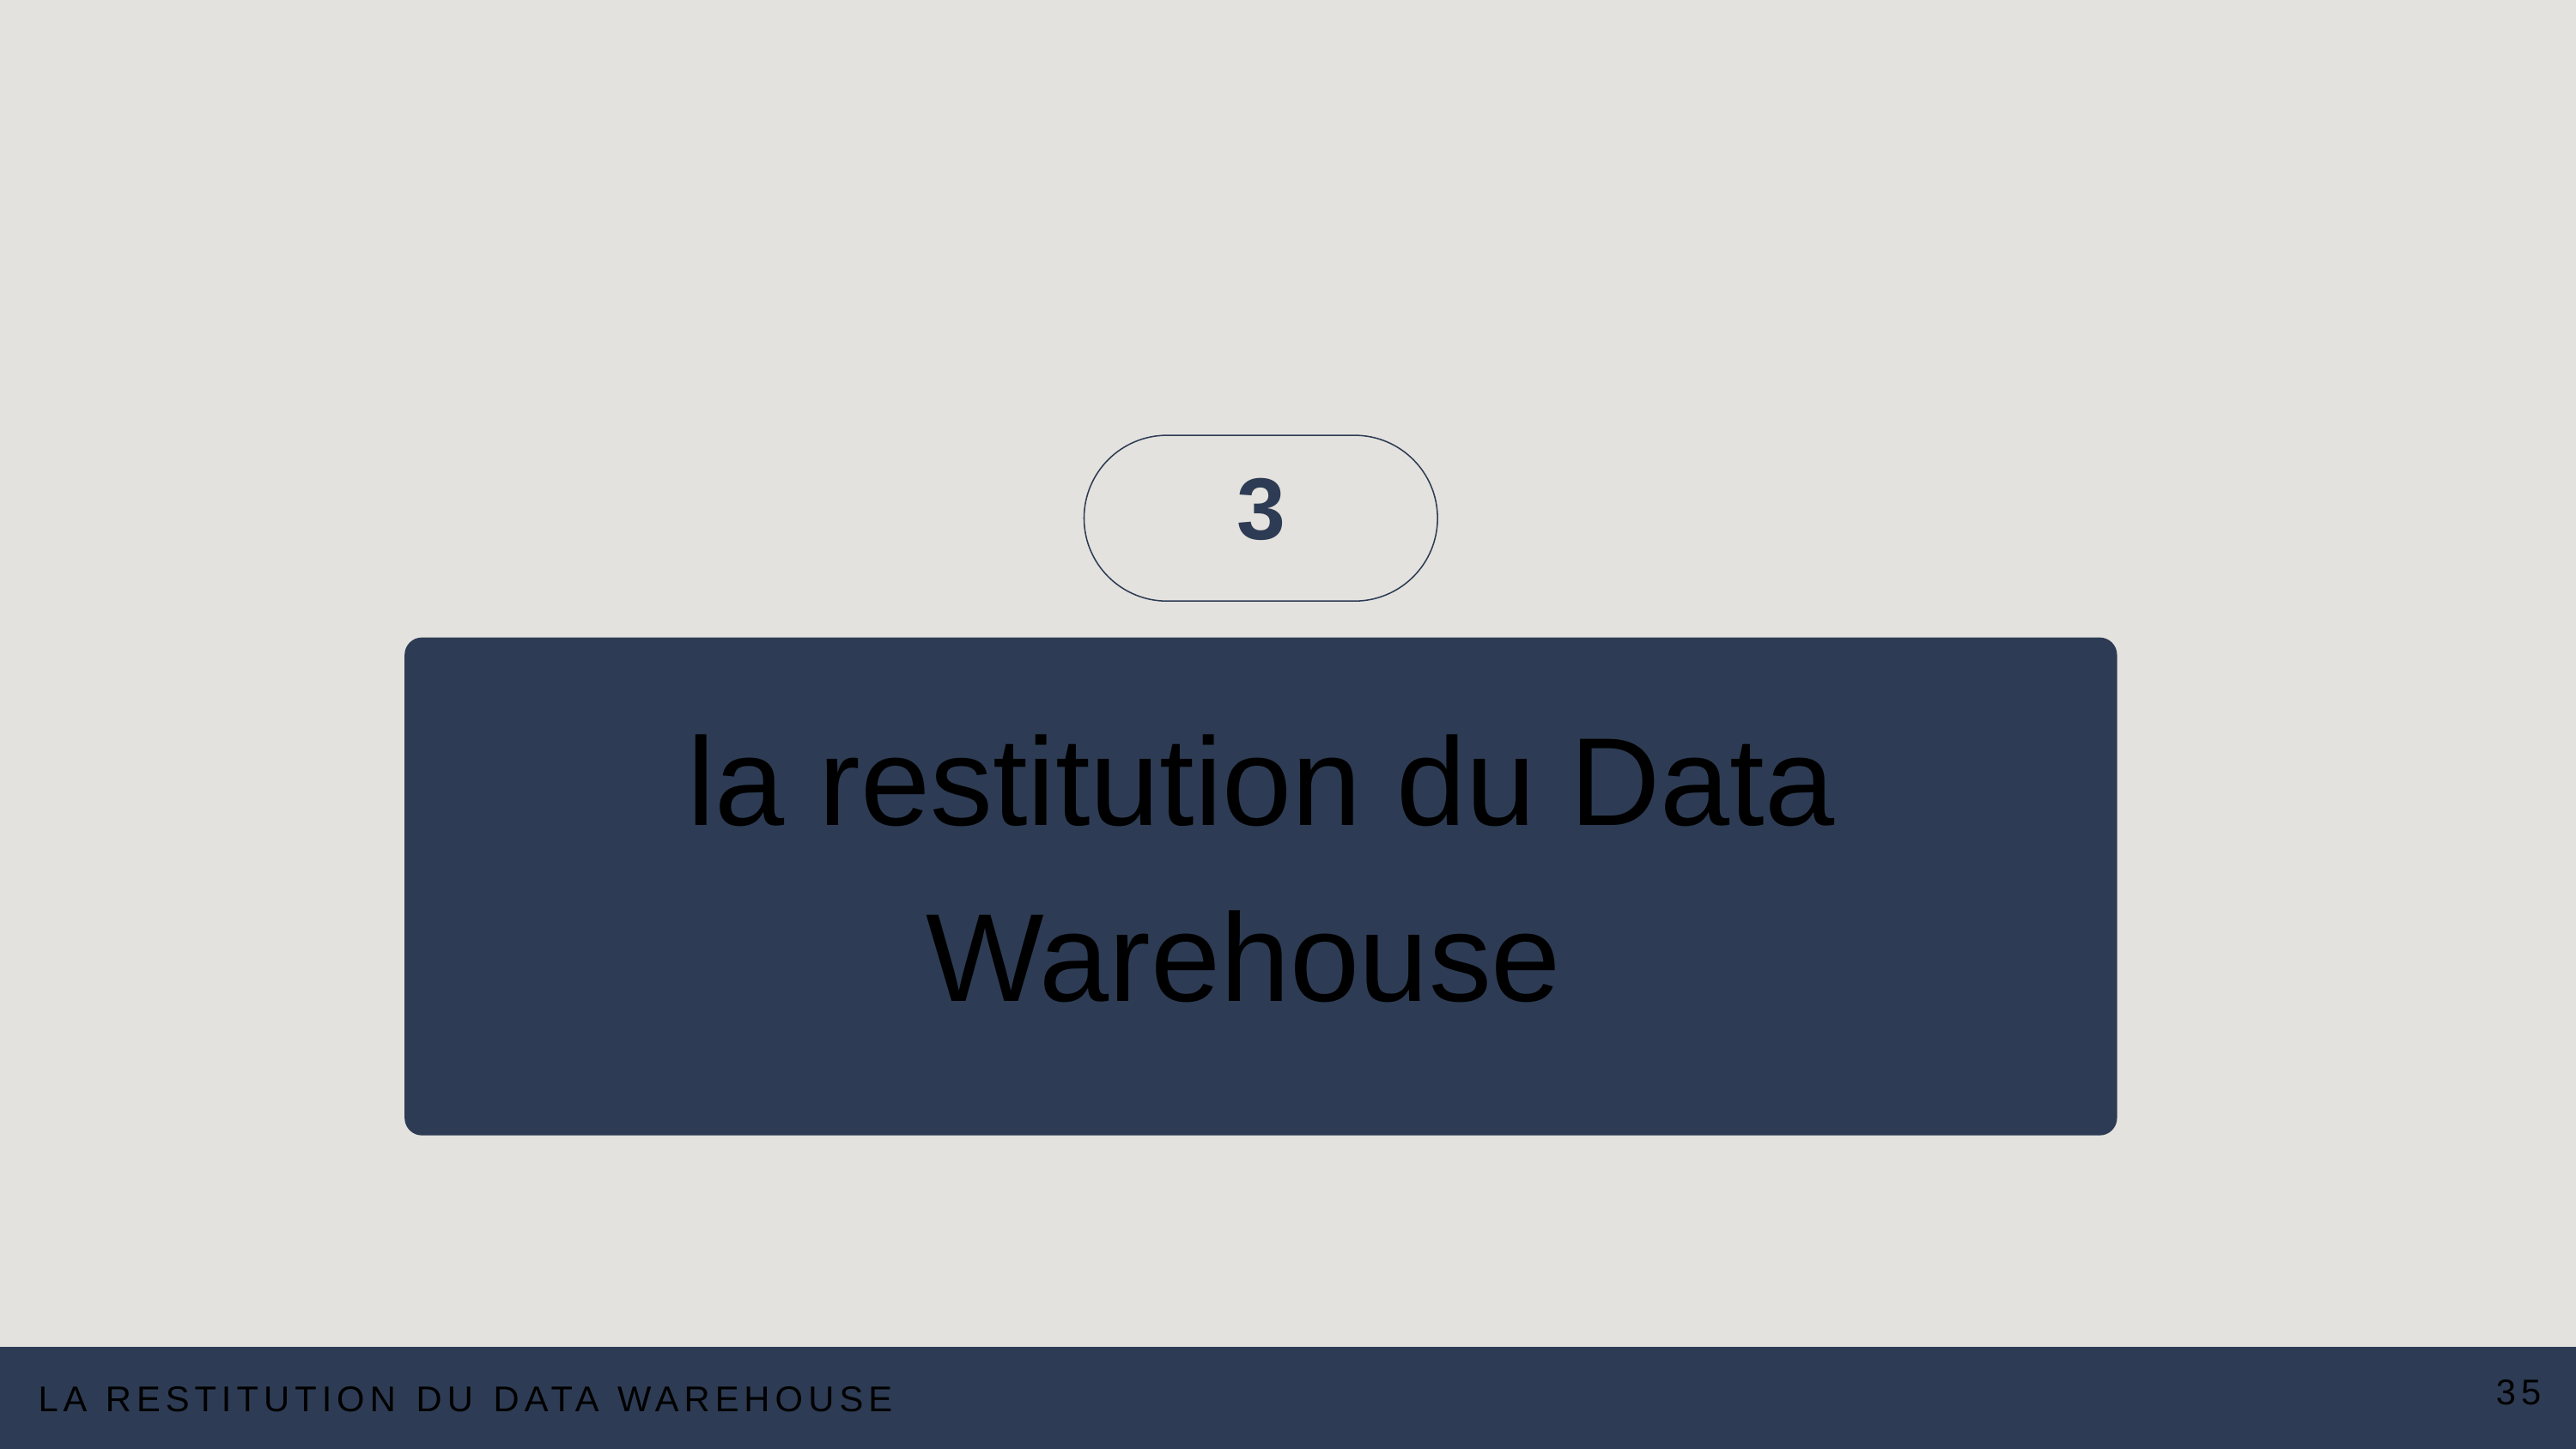

3

la restitution du Data Warehouse
35
LA RESTITUTION DU DATA WAREHOUSE